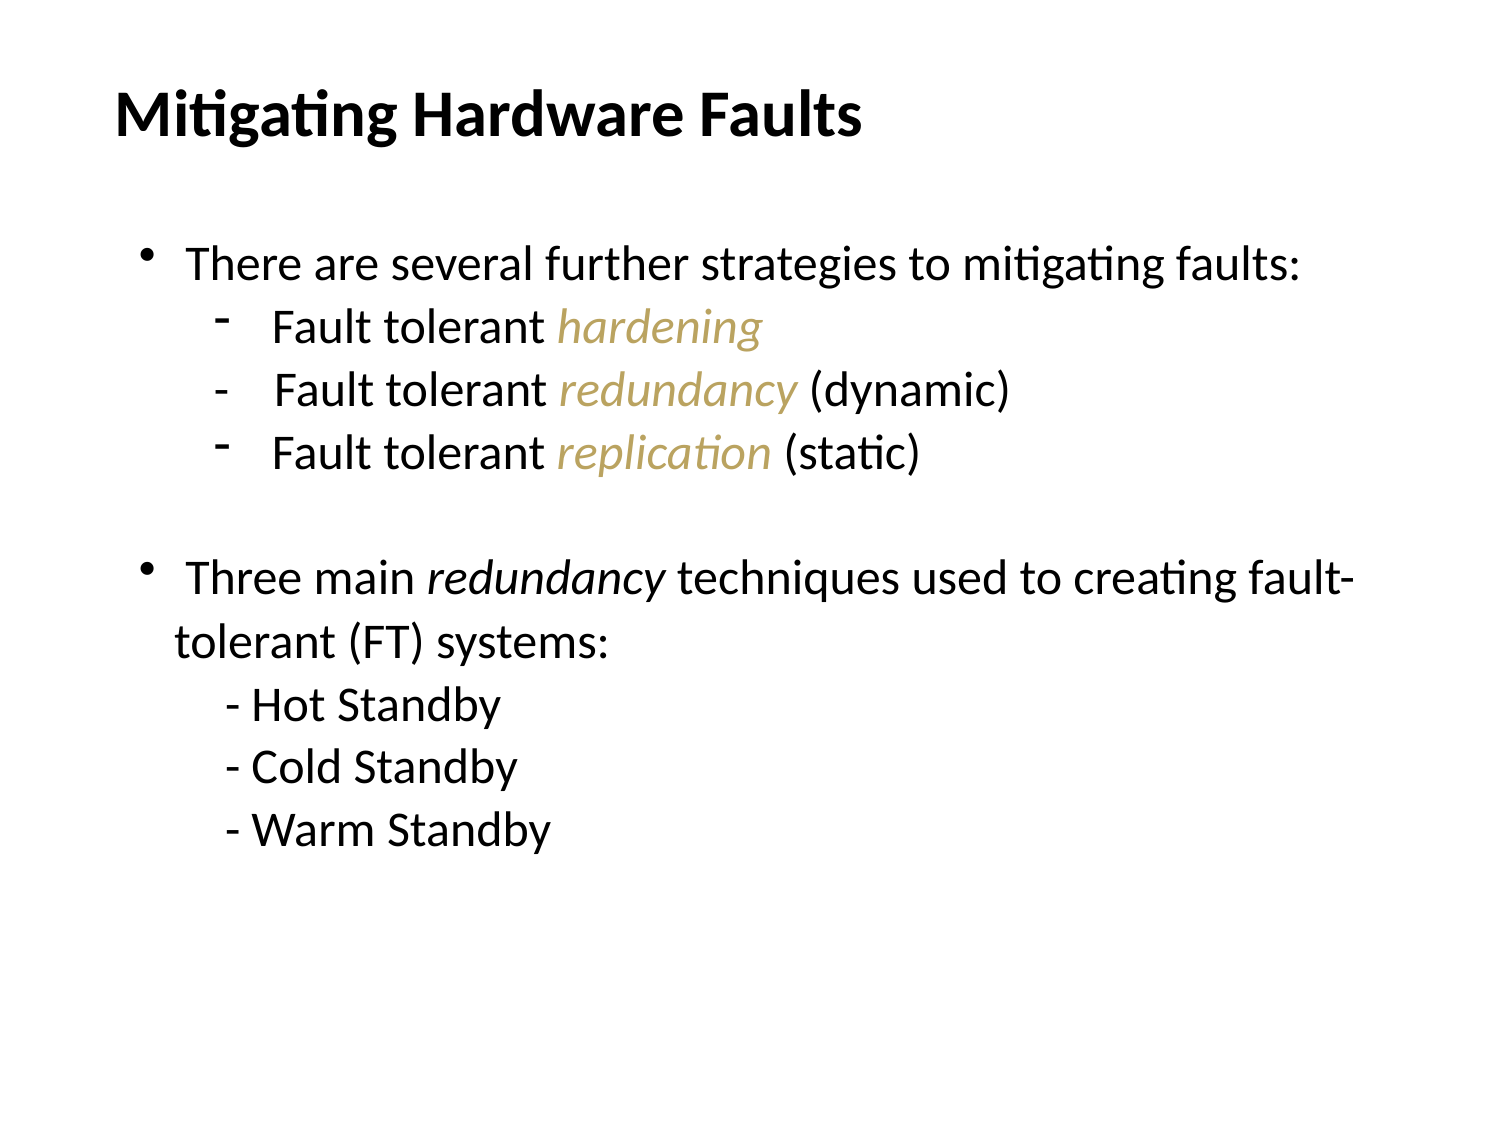

# Mitigating Hardware Faults
 There are several further strategies to mitigating faults:
 Fault tolerant hardening
-    Fault tolerant redundancy (dynamic)
 Fault tolerant replication (static)

 Three main redundancy techniques used to creating fault-tolerant (FT) systems:
 - Hot Standby
 - Cold Standby
 - Warm Standby